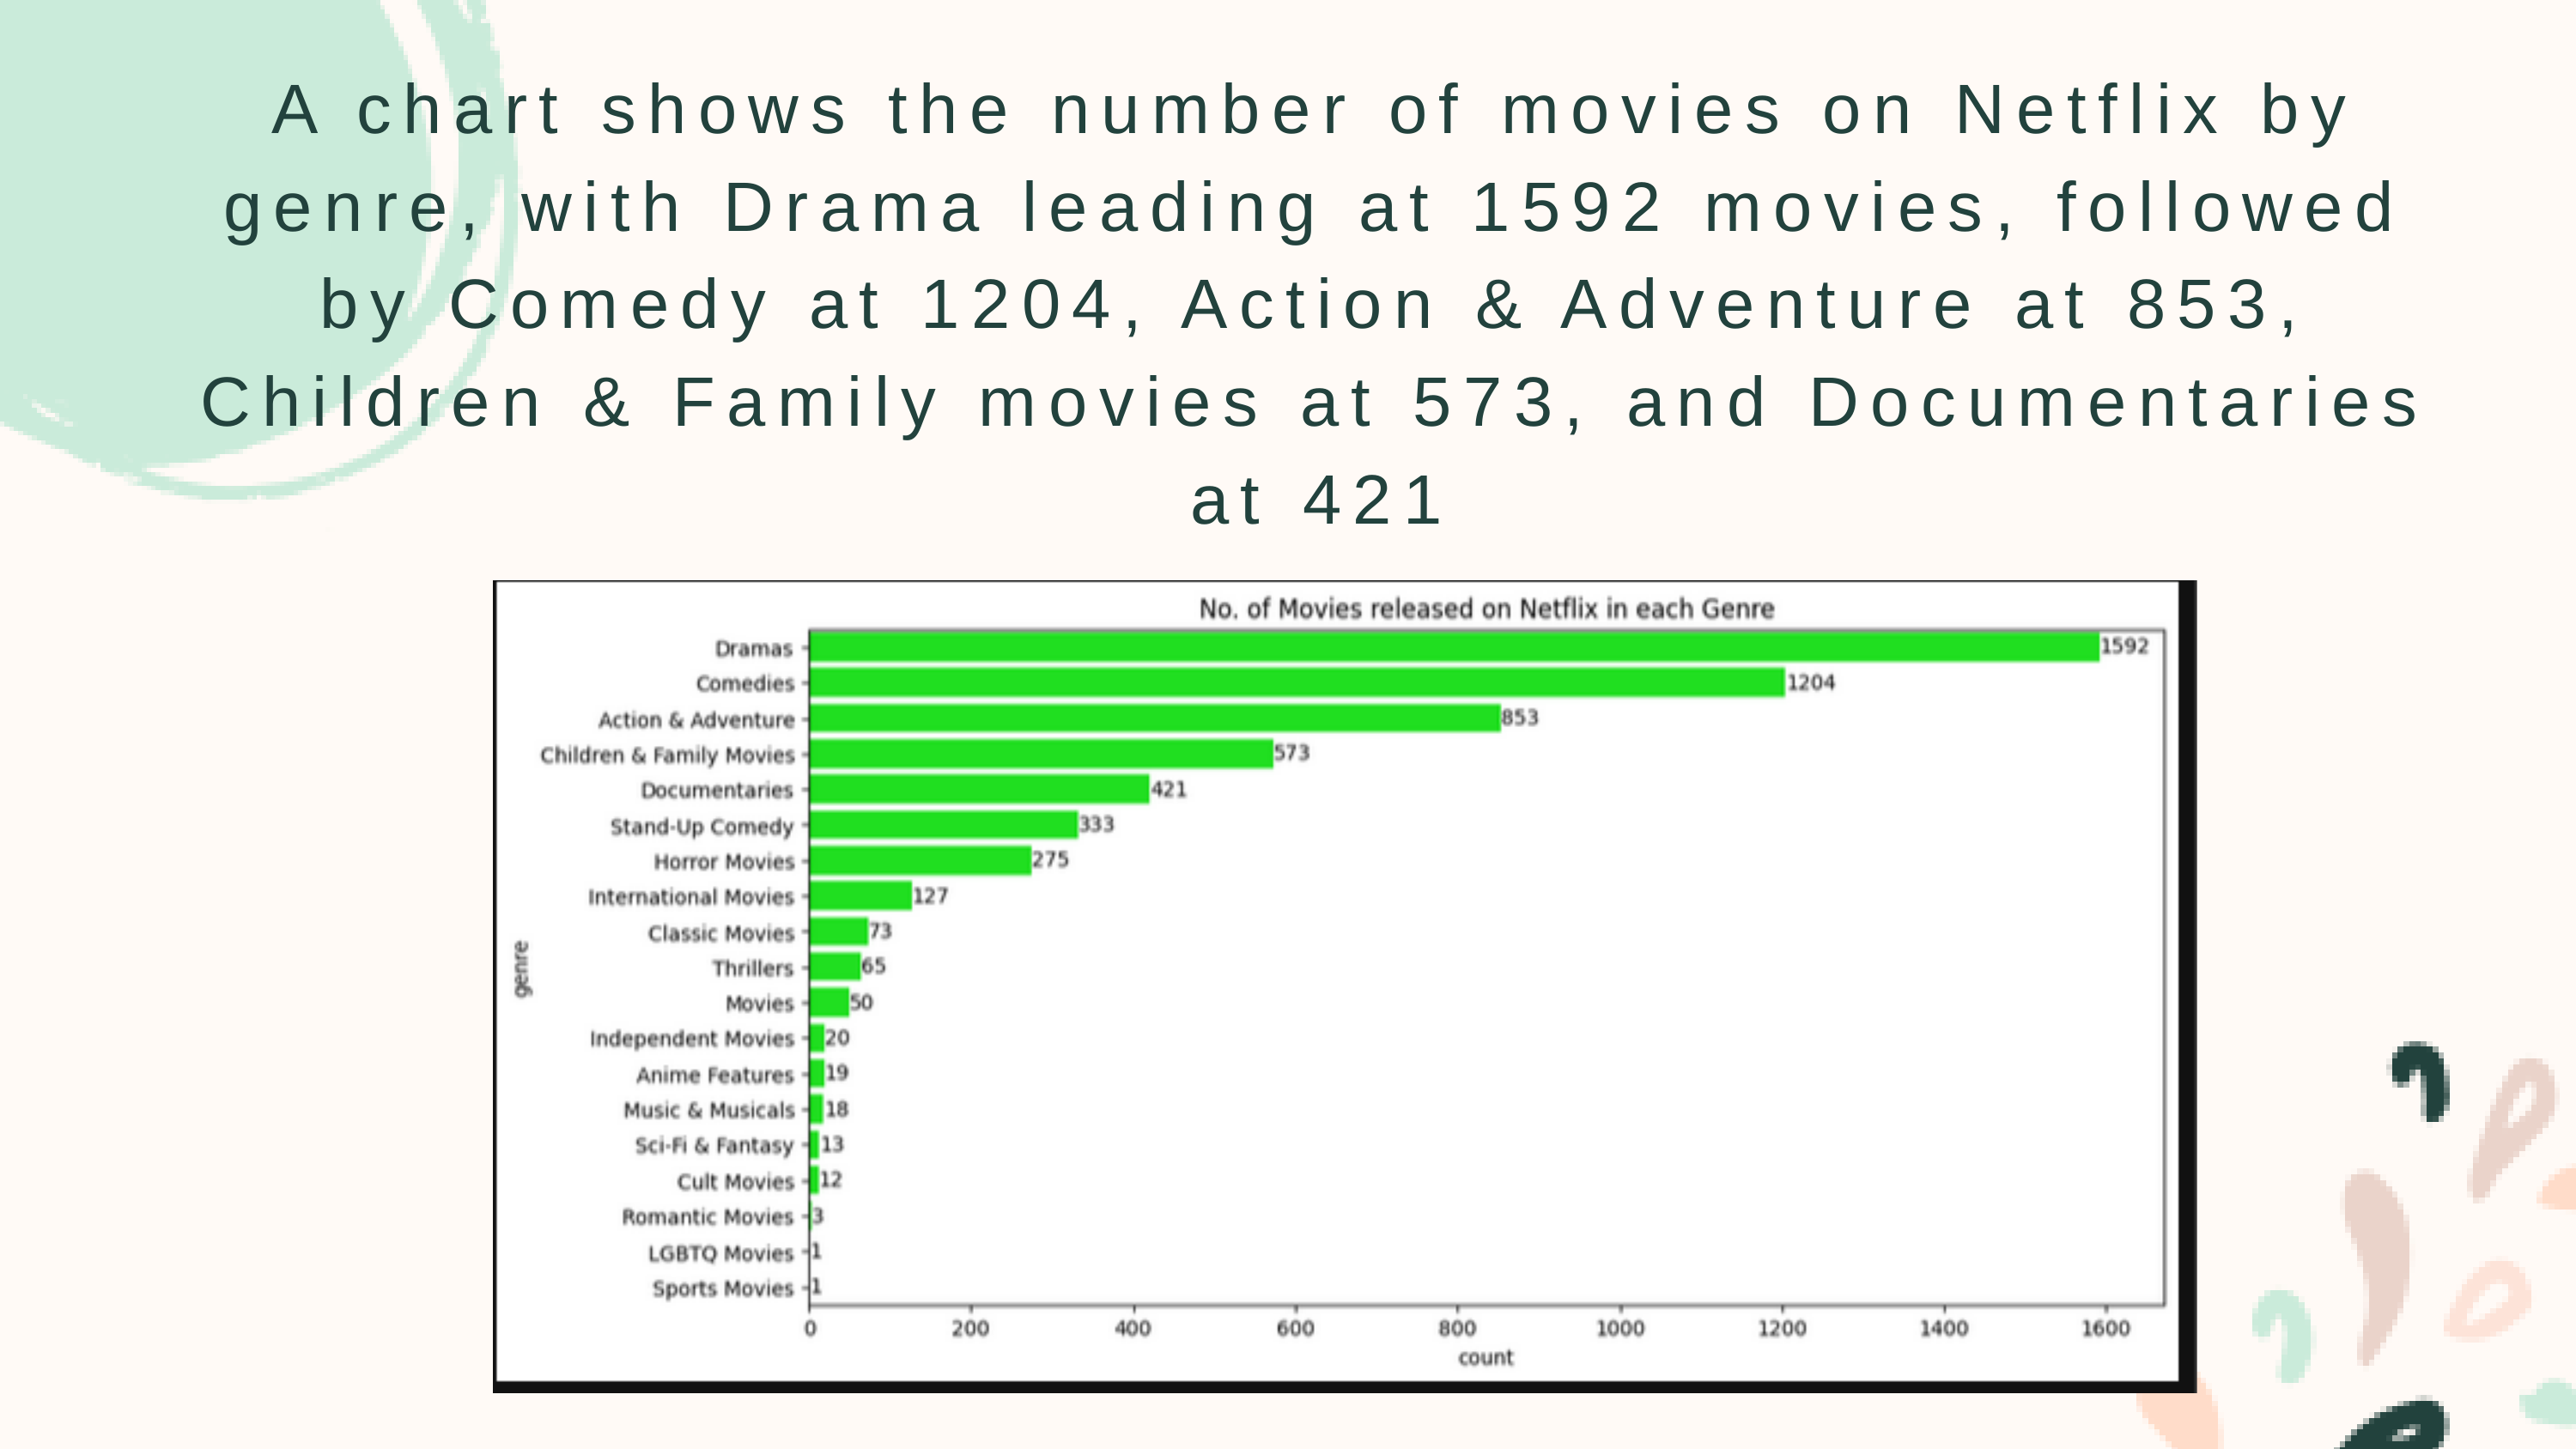

A chart shows the number of movies on Netflix by genre, with Drama leading at 1592 movies, followed by Comedy at 1204, Action & Adventure at 853, Children & Family movies at 573, and Documentaries at 421